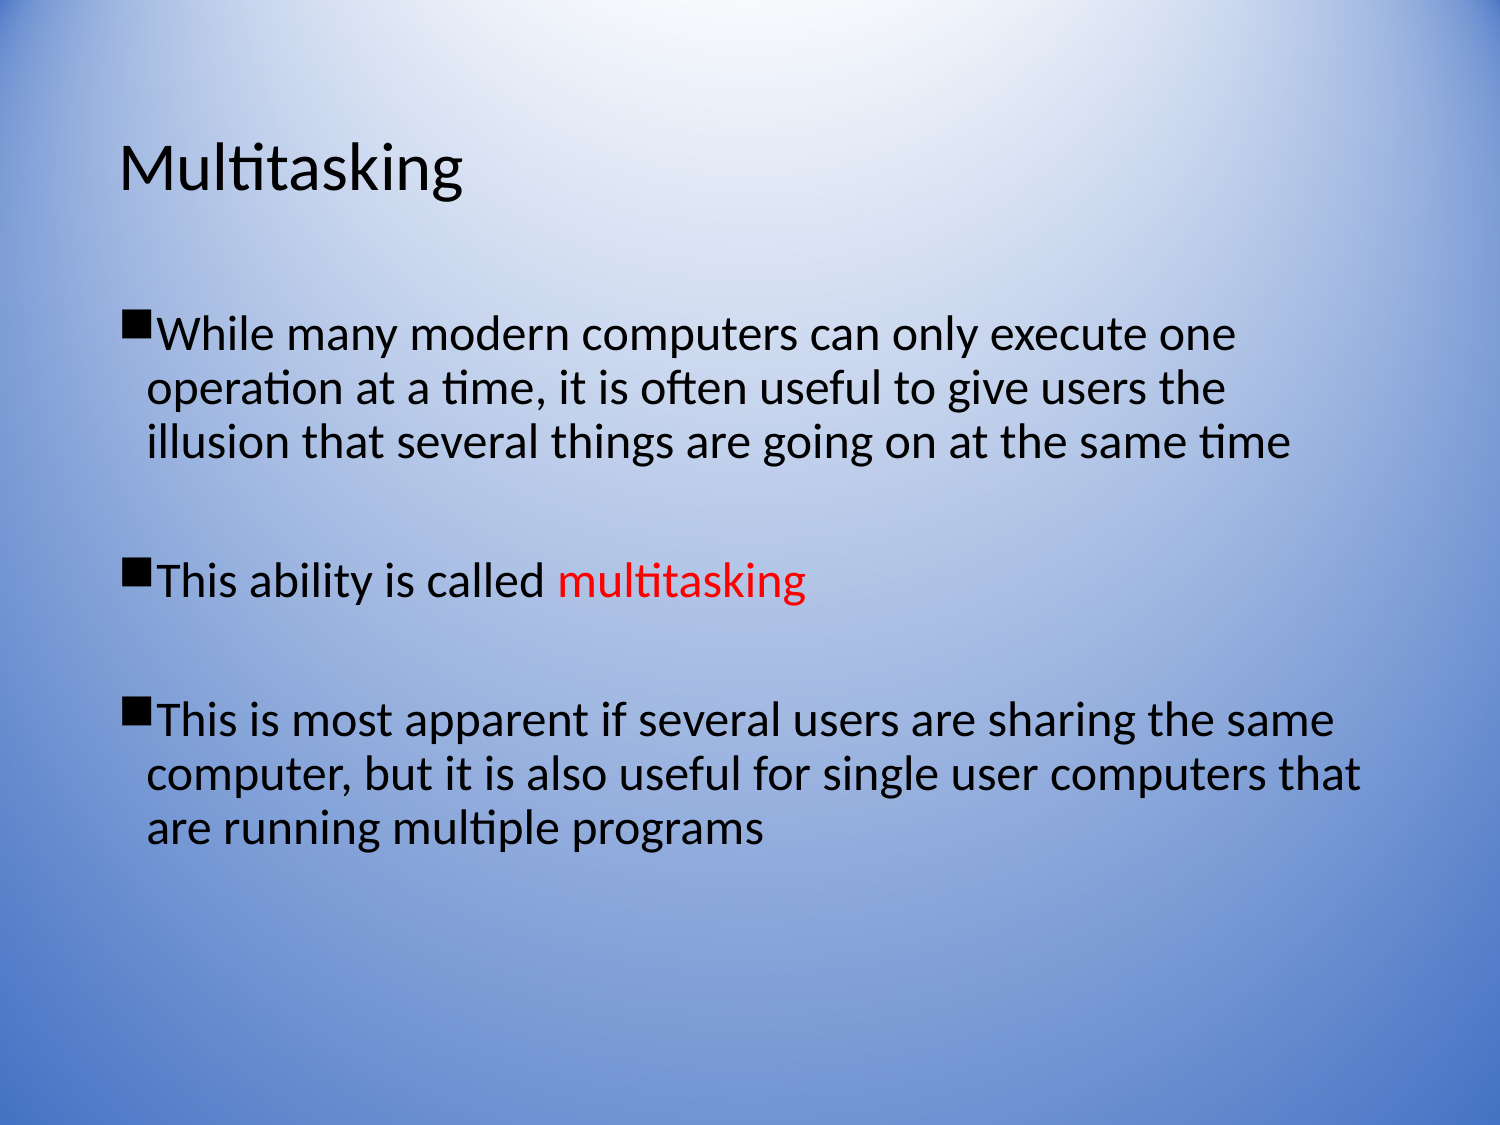

# Multitasking
While many modern computers can only execute one operation at a time, it is often useful to give users the illusion that several things are going on at the same time

This ability is called multitasking

This is most apparent if several users are sharing the same computer, but it is also useful for single user computers that are running multiple programs